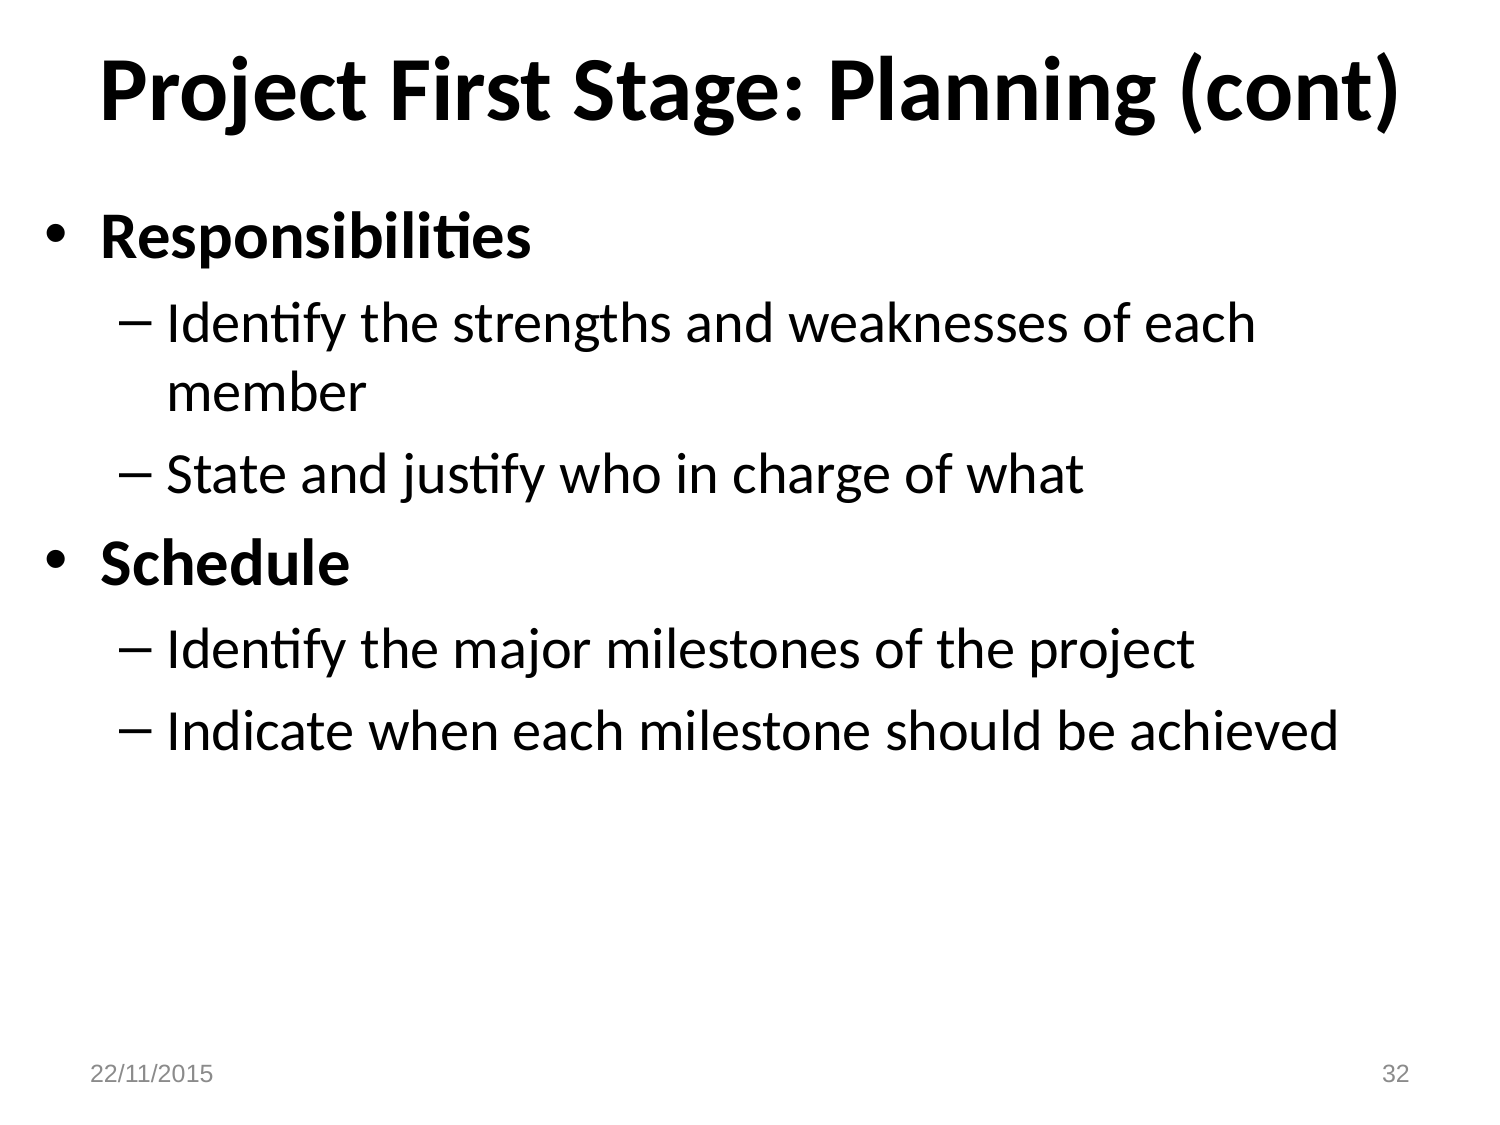

# Project First Stage: Planning (cont)
Responsibilities
Identify the strengths and weaknesses of each member
State and justify who in charge of what
Schedule
Identify the major milestones of the project
Indicate when each milestone should be achieved
22/11/2015
32